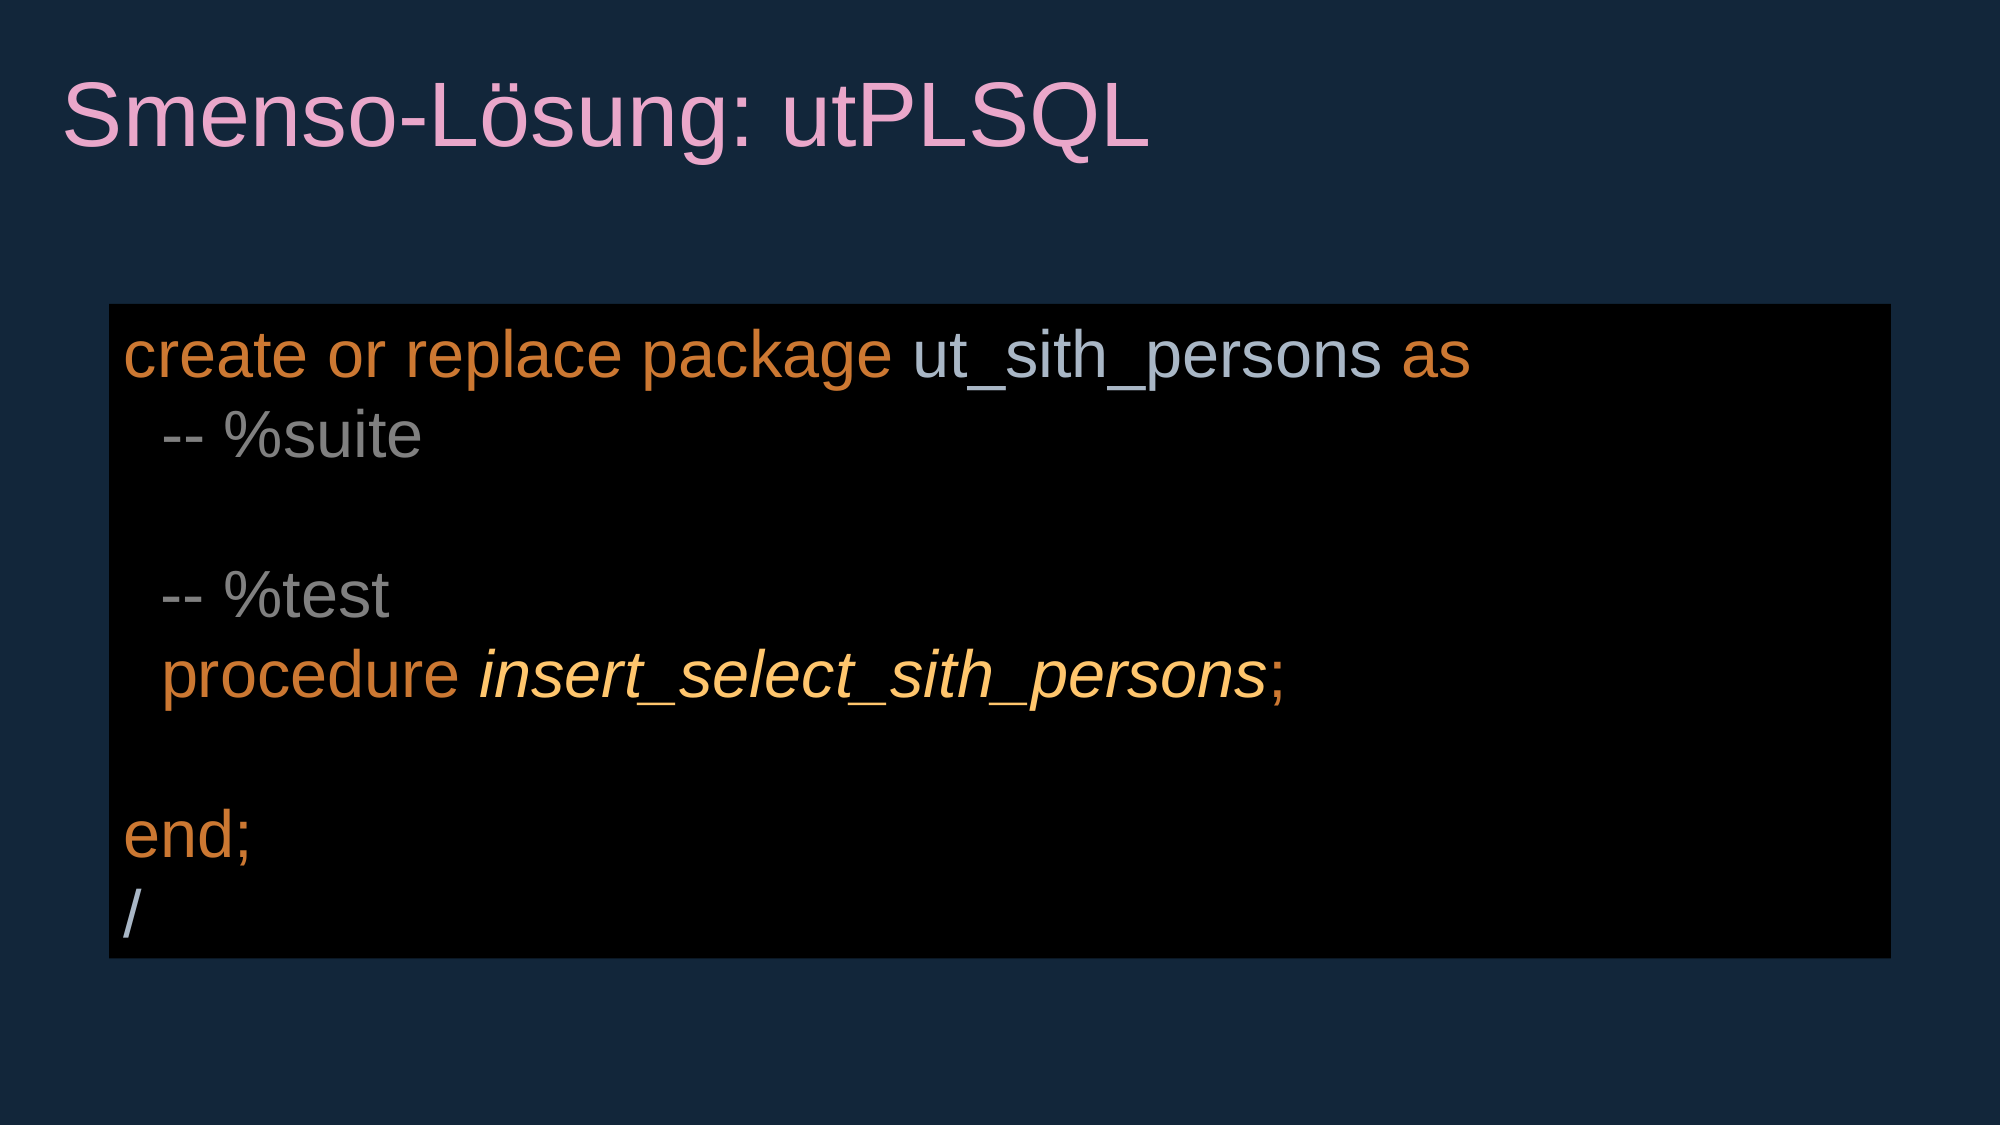

Smenso-Lösung: utPLSQL
create or replace package ut_sith_persons as
  -- %suite
  -- %test
  procedure insert_select_sith_persons;
end;
/